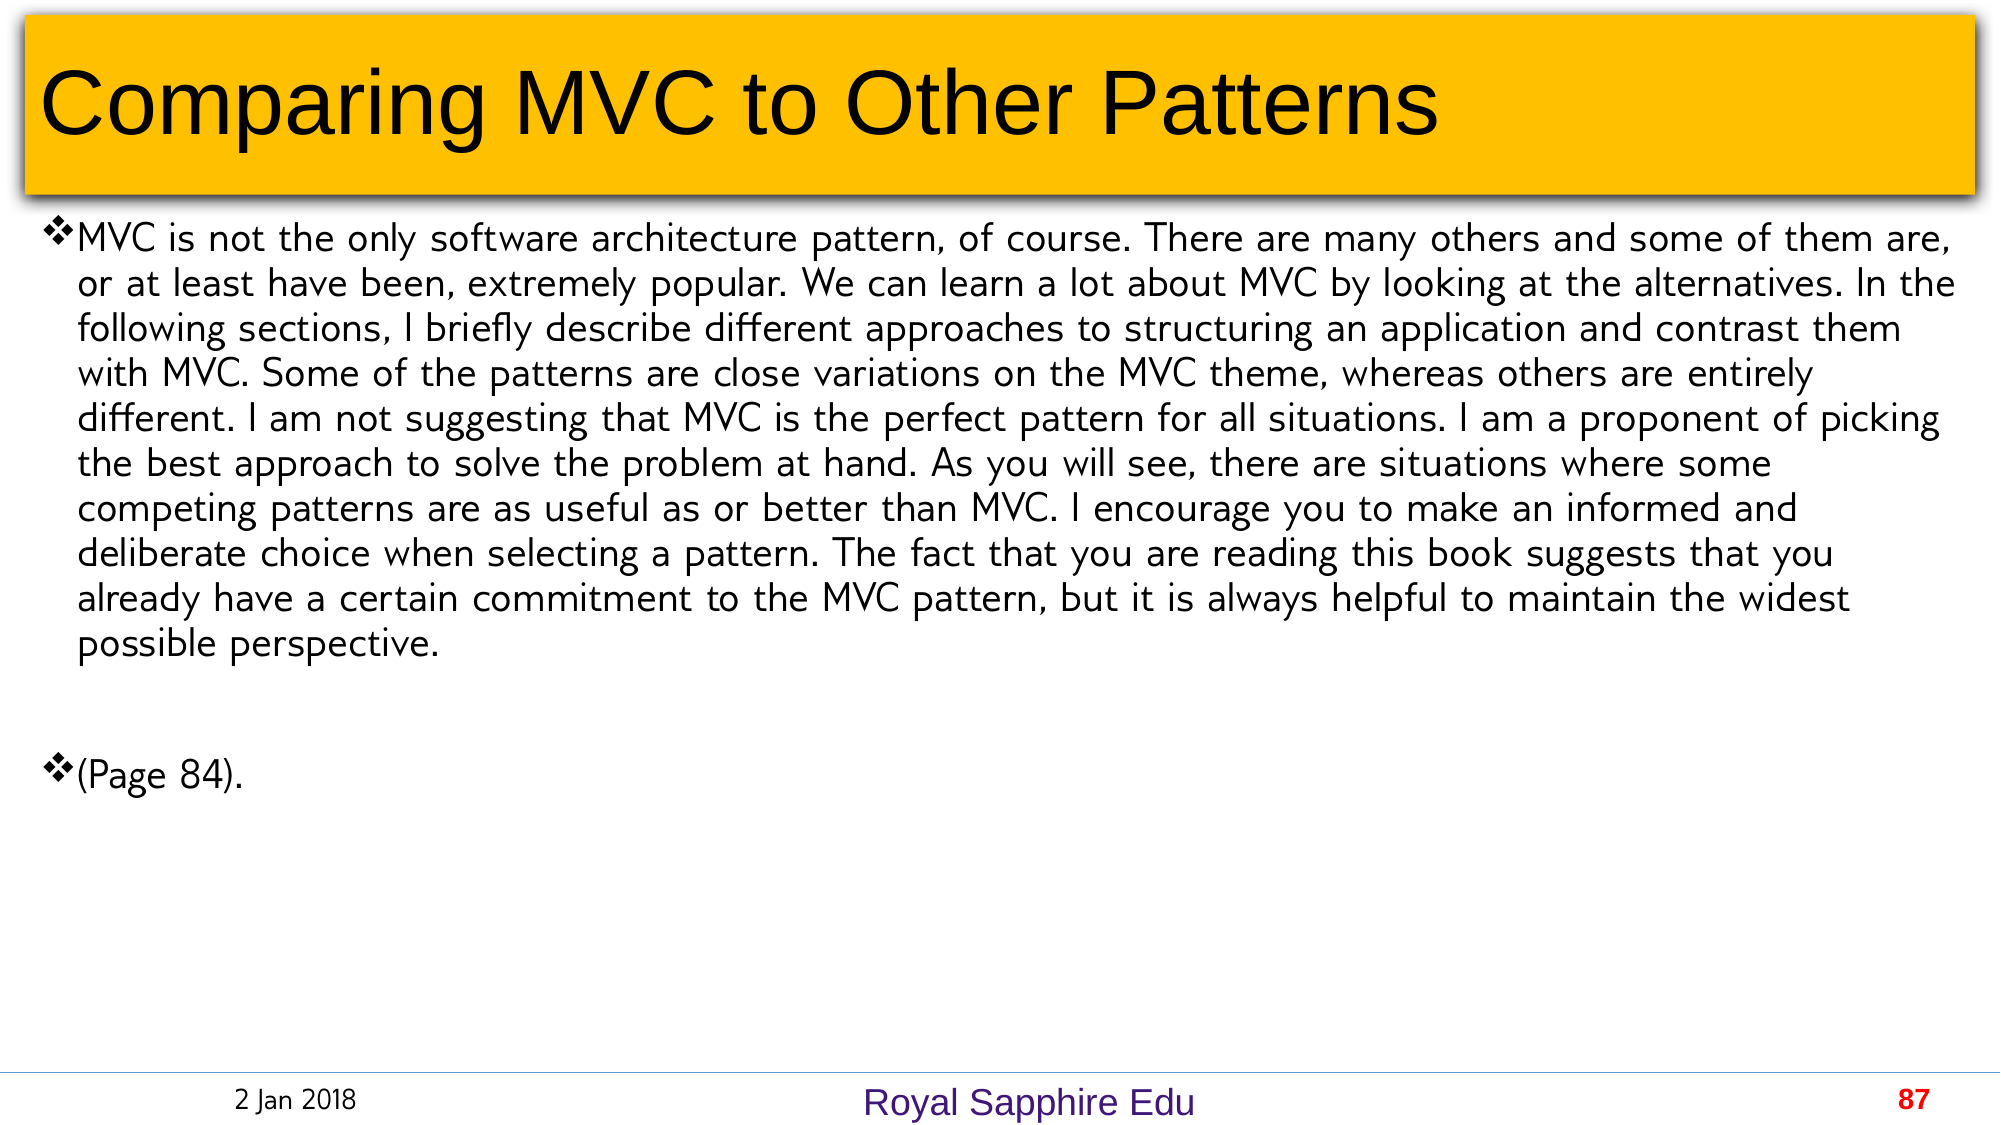

# Comparing MVC to Other Patterns
MVC is not the only software architecture pattern, of course. There are many others and some of them are, or at least have been, extremely popular. We can learn a lot about MVC by looking at the alternatives. In the following sections, I briefly describe different approaches to structuring an application and contrast them with MVC. Some of the patterns are close variations on the MVC theme, whereas others are entirely different. I am not suggesting that MVC is the perfect pattern for all situations. I am a proponent of picking the best approach to solve the problem at hand. As you will see, there are situations where some competing patterns are as useful as or better than MVC. I encourage you to make an informed and deliberate choice when selecting a pattern. The fact that you are reading this book suggests that you already have a certain commitment to the MVC pattern, but it is always helpful to maintain the widest possible perspective.

(Page 84).
2 Jan 2018
87